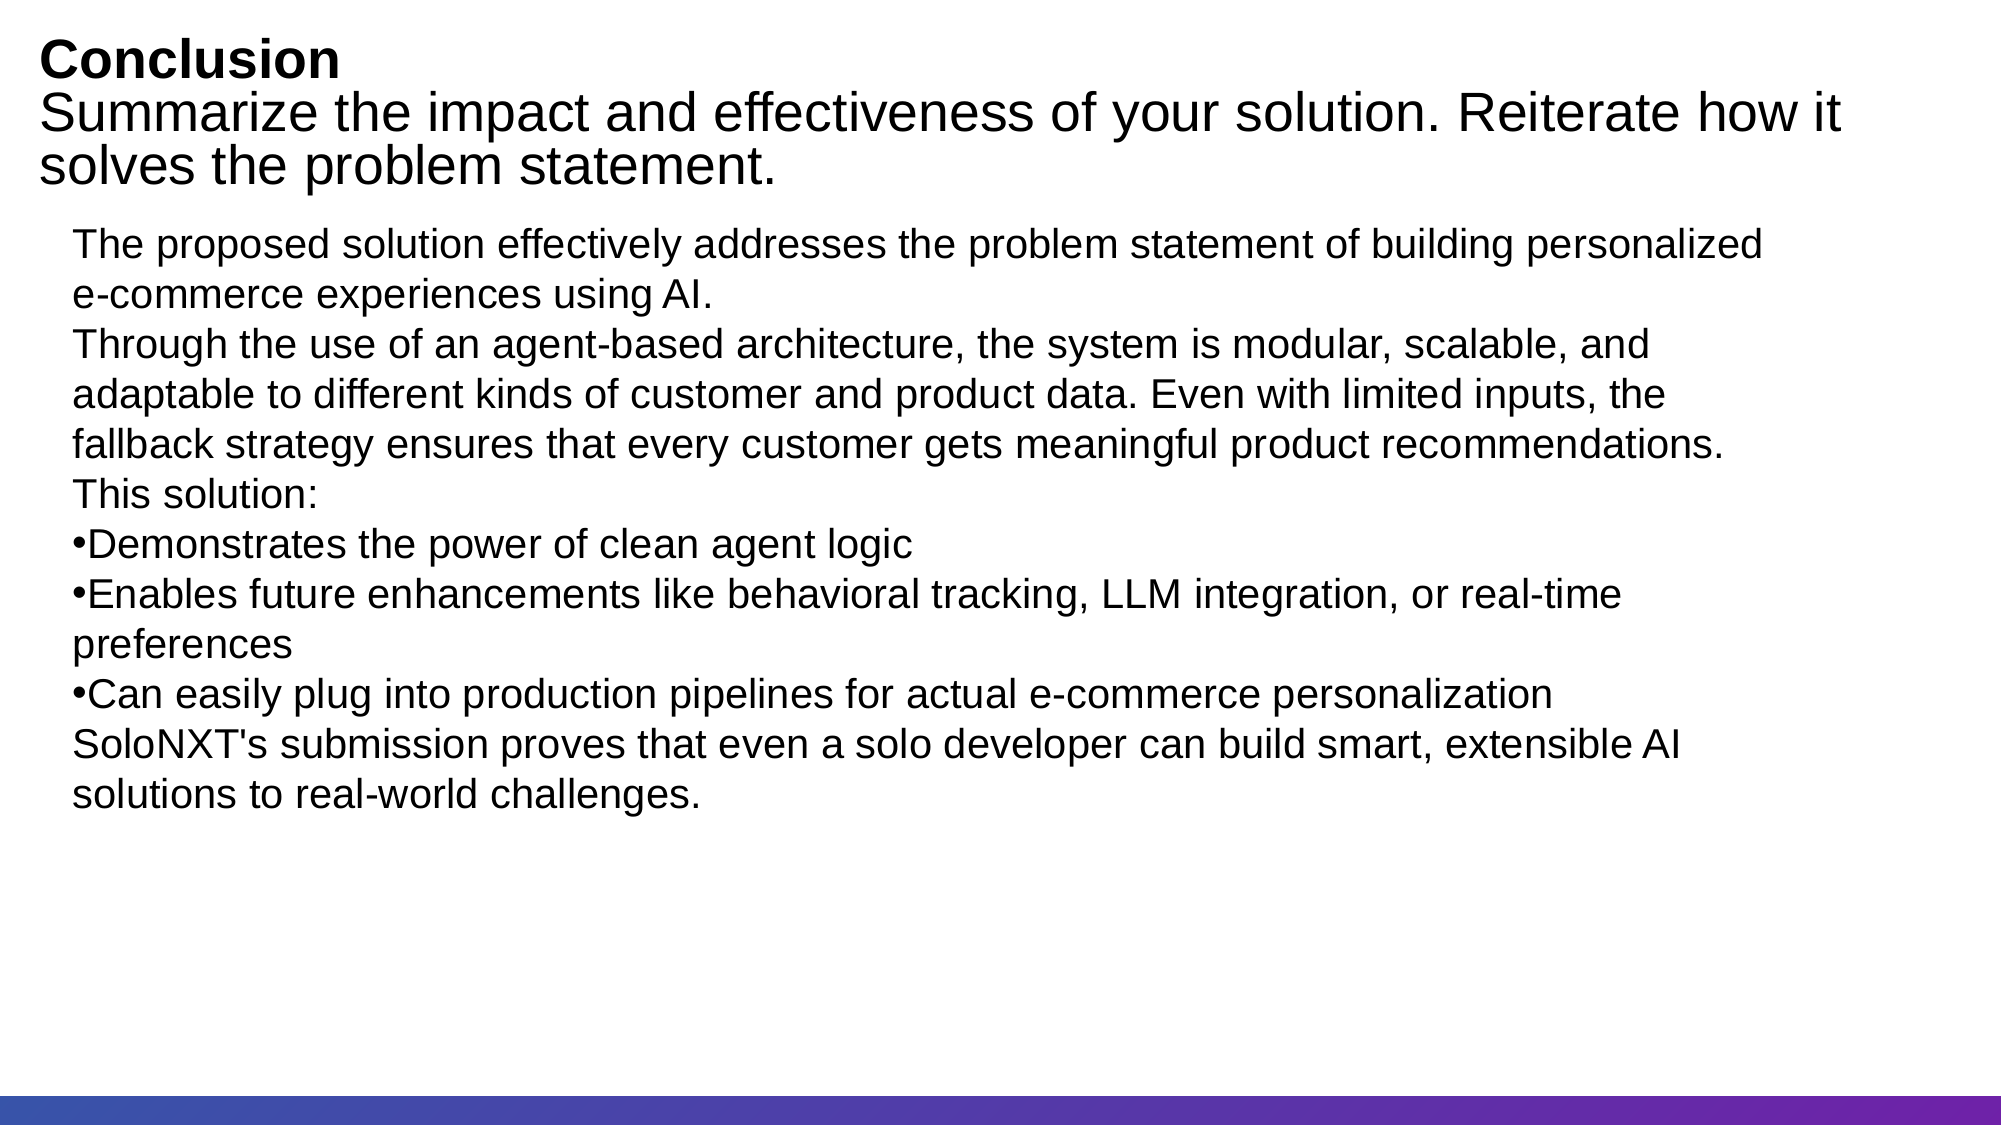

Conclusion
Summarize the impact and effectiveness of your solution. Reiterate how it solves the problem statement.
The proposed solution effectively addresses the problem statement of building personalized e-commerce experiences using AI.
Through the use of an agent-based architecture, the system is modular, scalable, and adaptable to different kinds of customer and product data. Even with limited inputs, the fallback strategy ensures that every customer gets meaningful product recommendations.
This solution:
Demonstrates the power of clean agent logic
Enables future enhancements like behavioral tracking, LLM integration, or real-time preferences
Can easily plug into production pipelines for actual e-commerce personalization
SoloNXT's submission proves that even a solo developer can build smart, extensible AI solutions to real-world challenges.